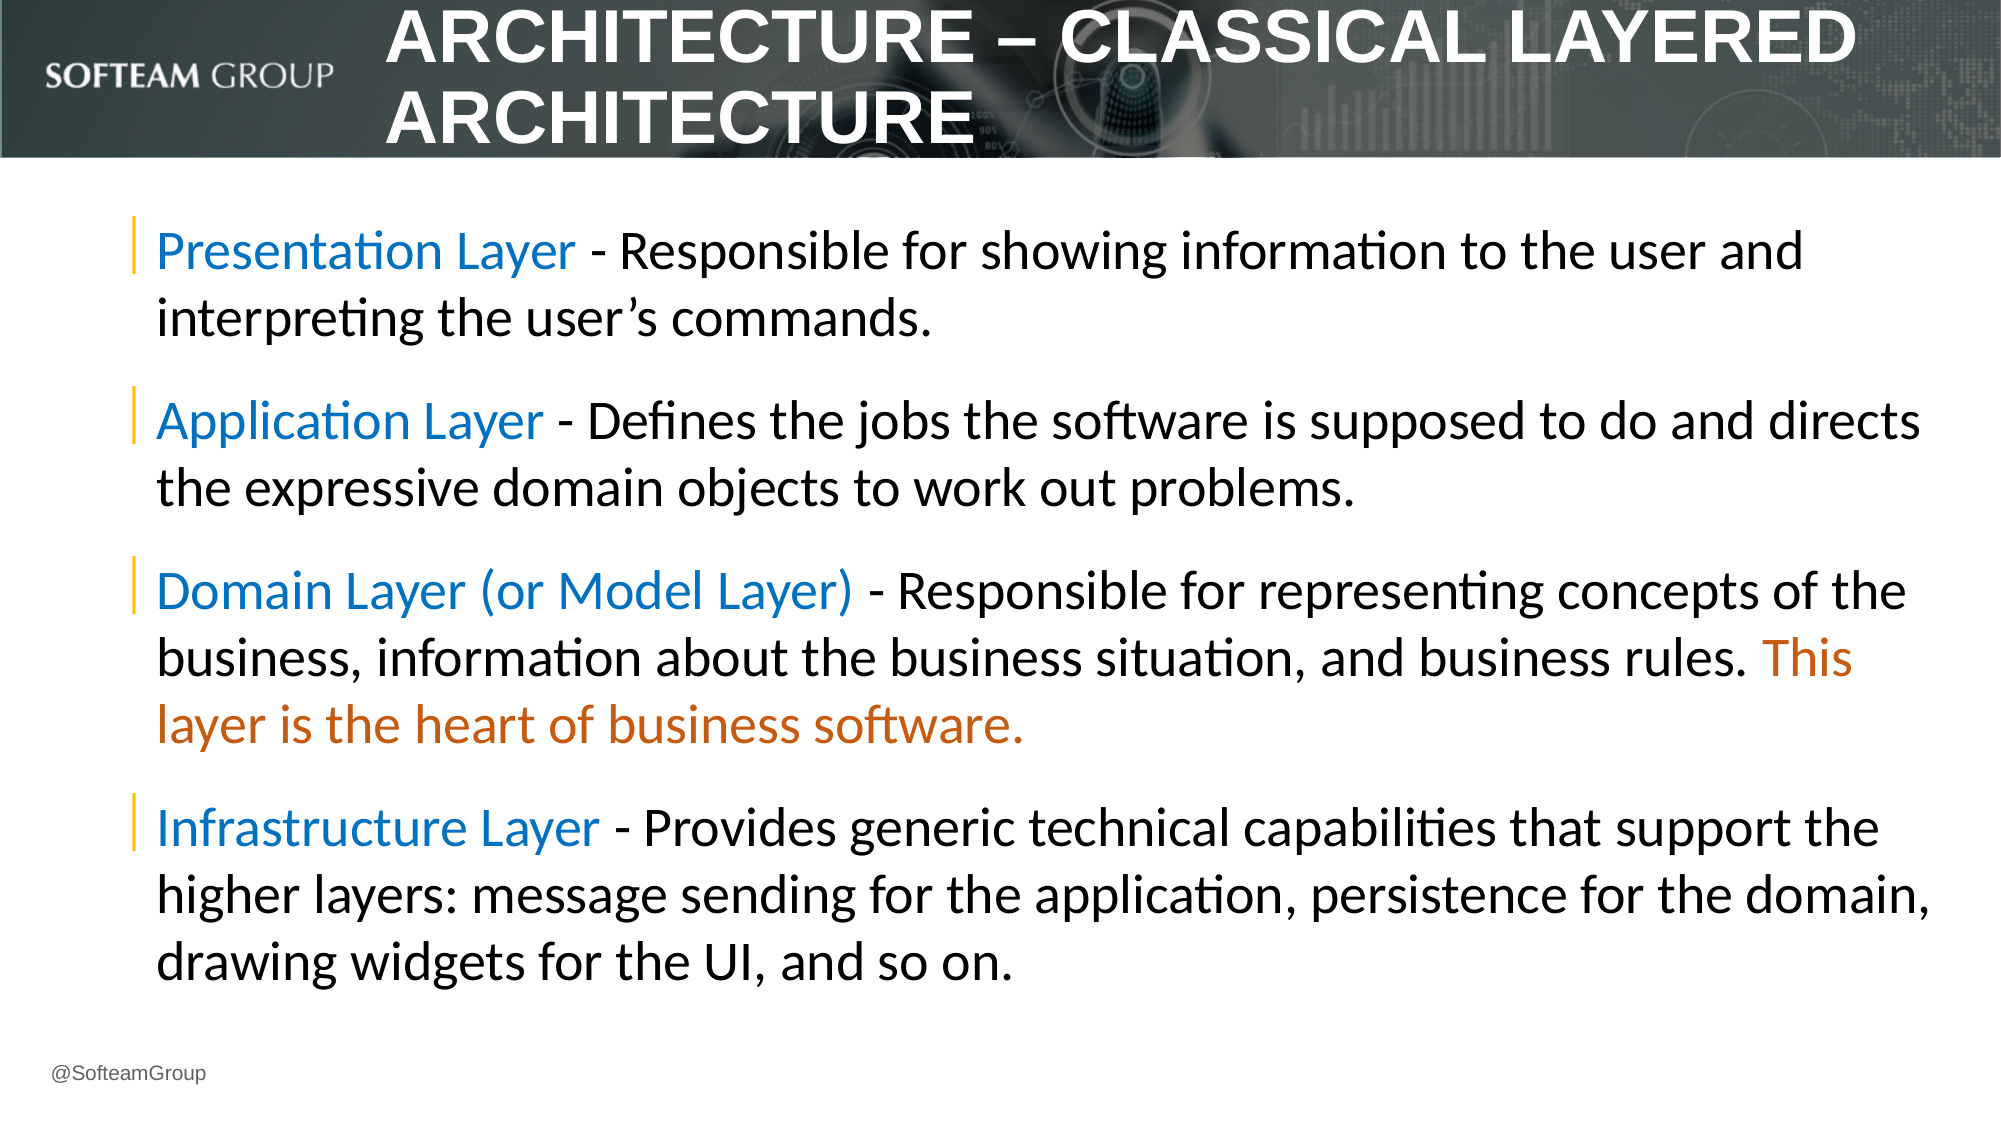

Architecture – classical Layered architecture
Presentation Layer - Responsible for showing information to the user and interpreting the user’s commands.
Application Layer - Defines the jobs the software is supposed to do and directs the expressive domain objects to work out problems.
Domain Layer (or Model Layer) - Responsible for representing concepts of the business, information about the business situation, and business rules. This layer is the heart of business software.
Infrastructure Layer - Provides generic technical capabilities that support the higher layers: message sending for the application, persistence for the domain, drawing widgets for the UI, and so on.